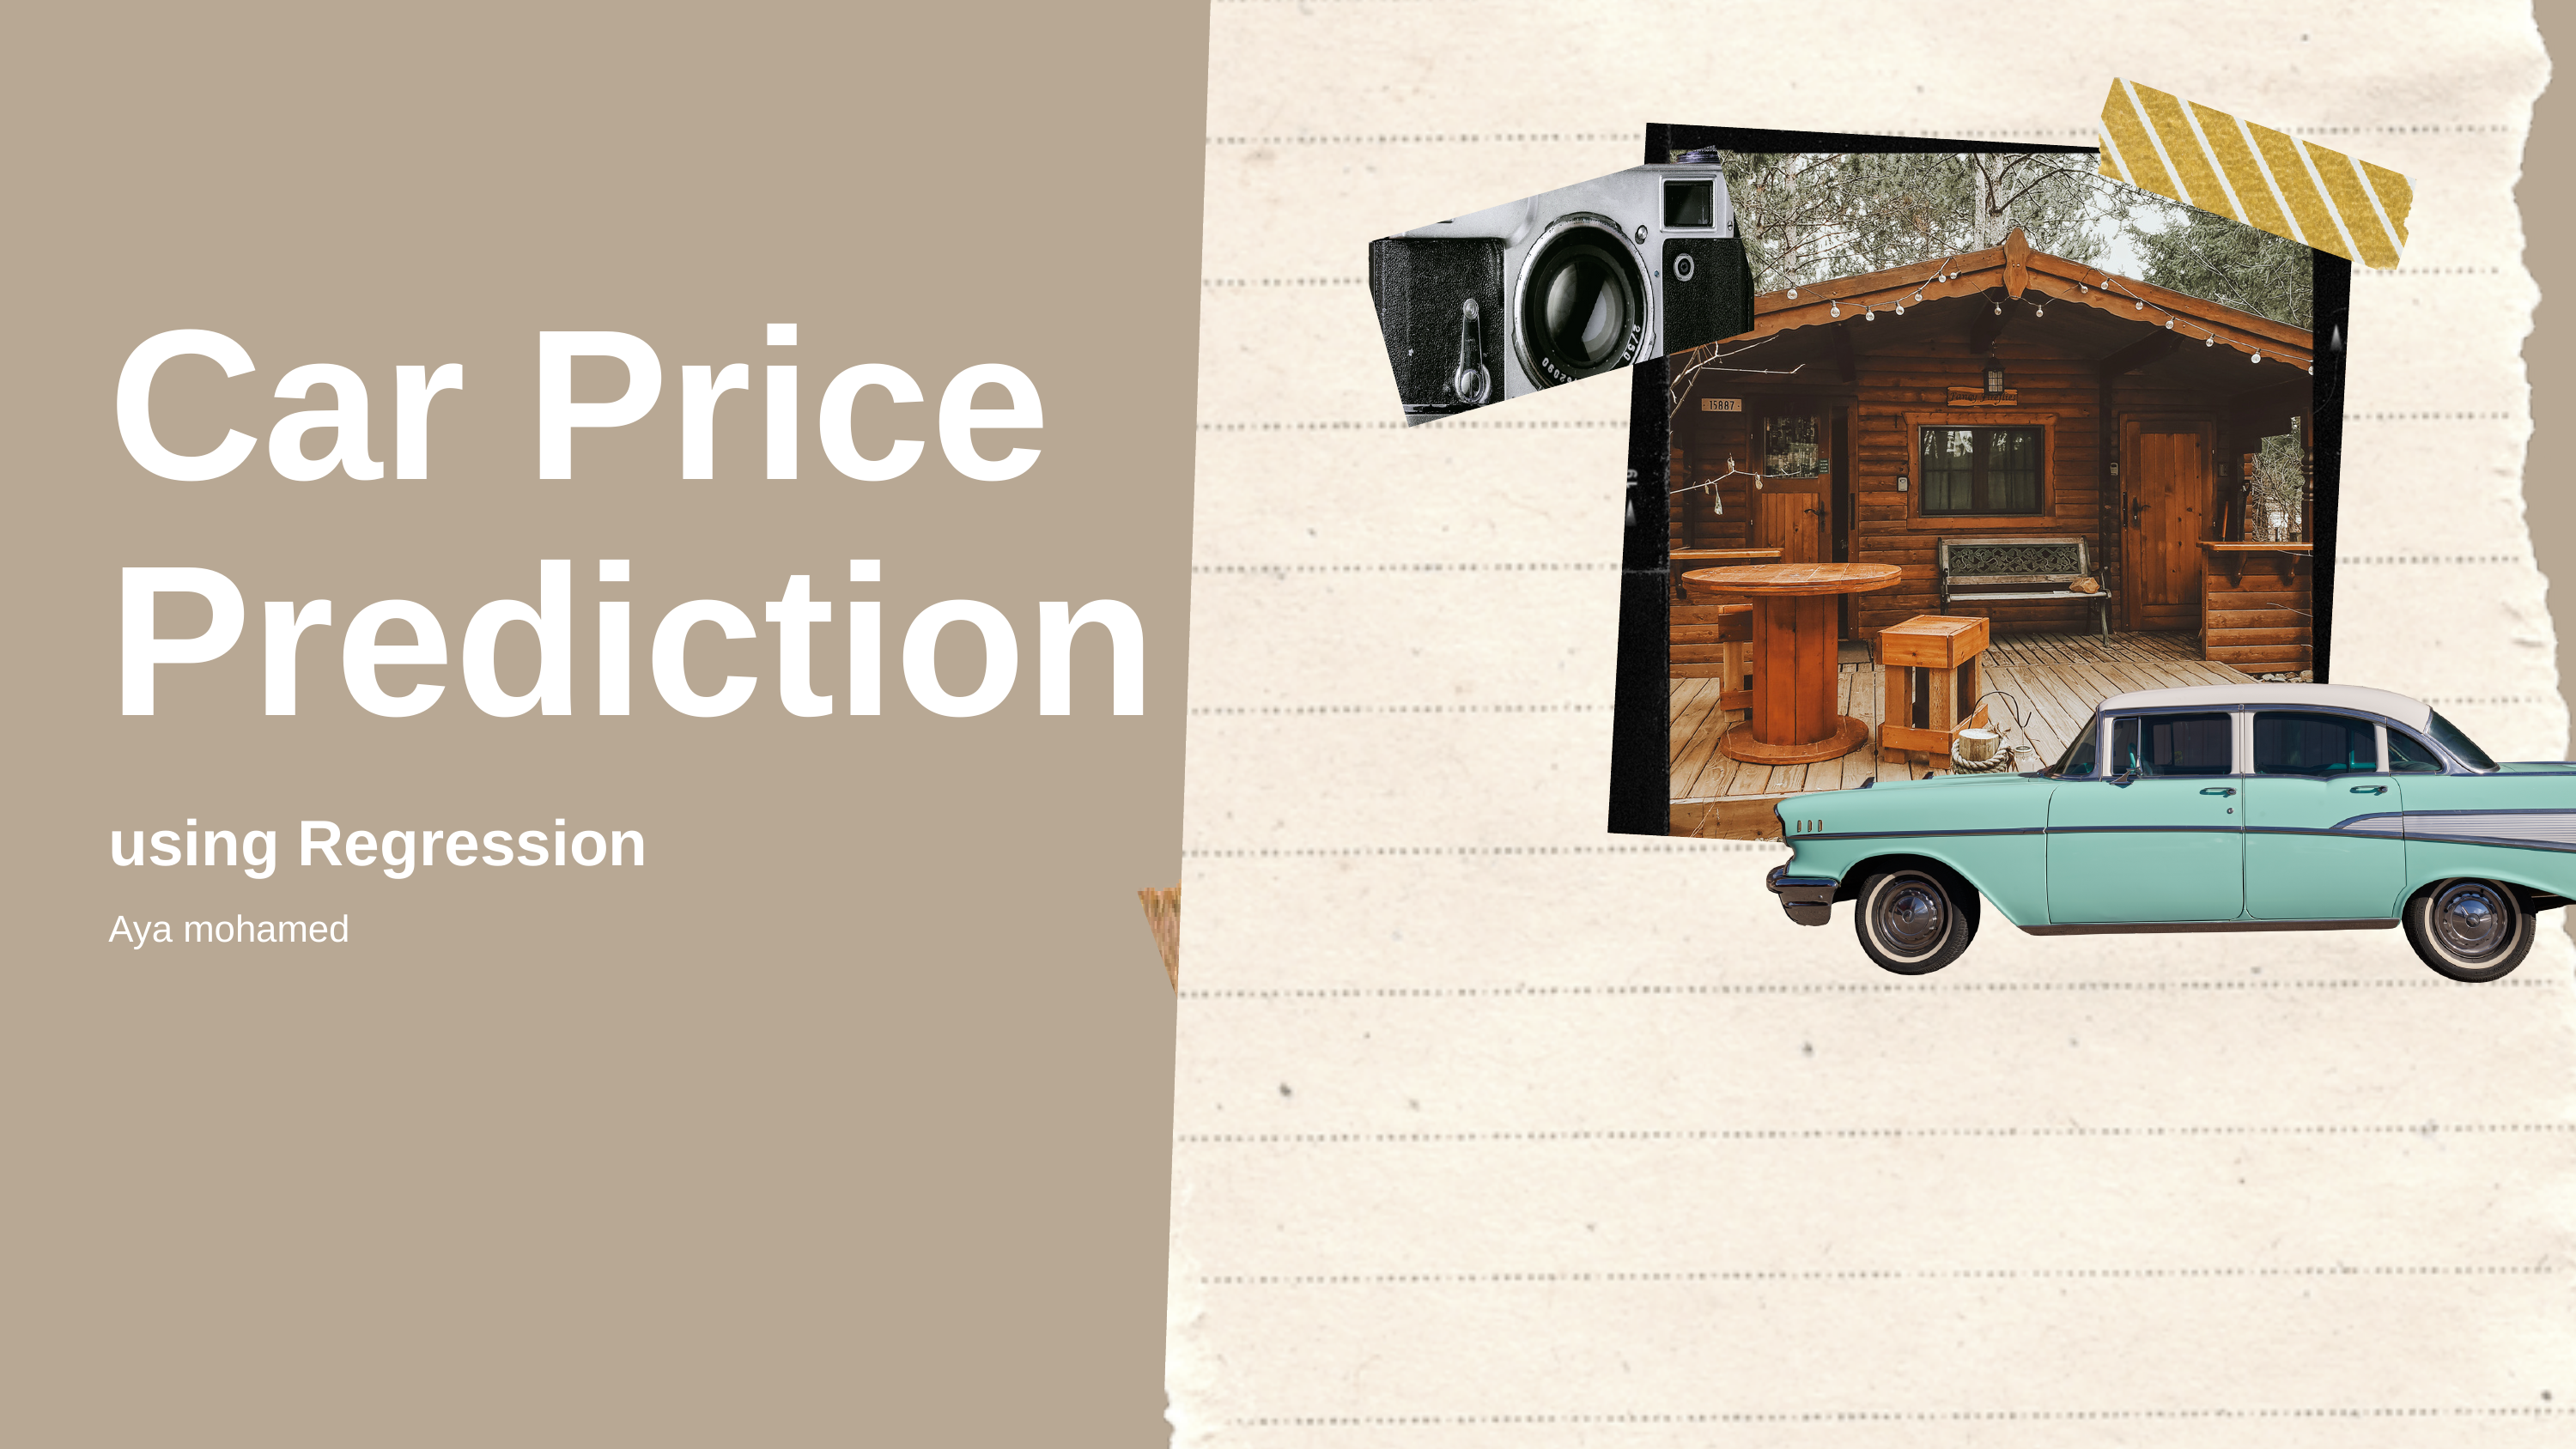

Car Price
Prediction
using Regression
Aya mohamed